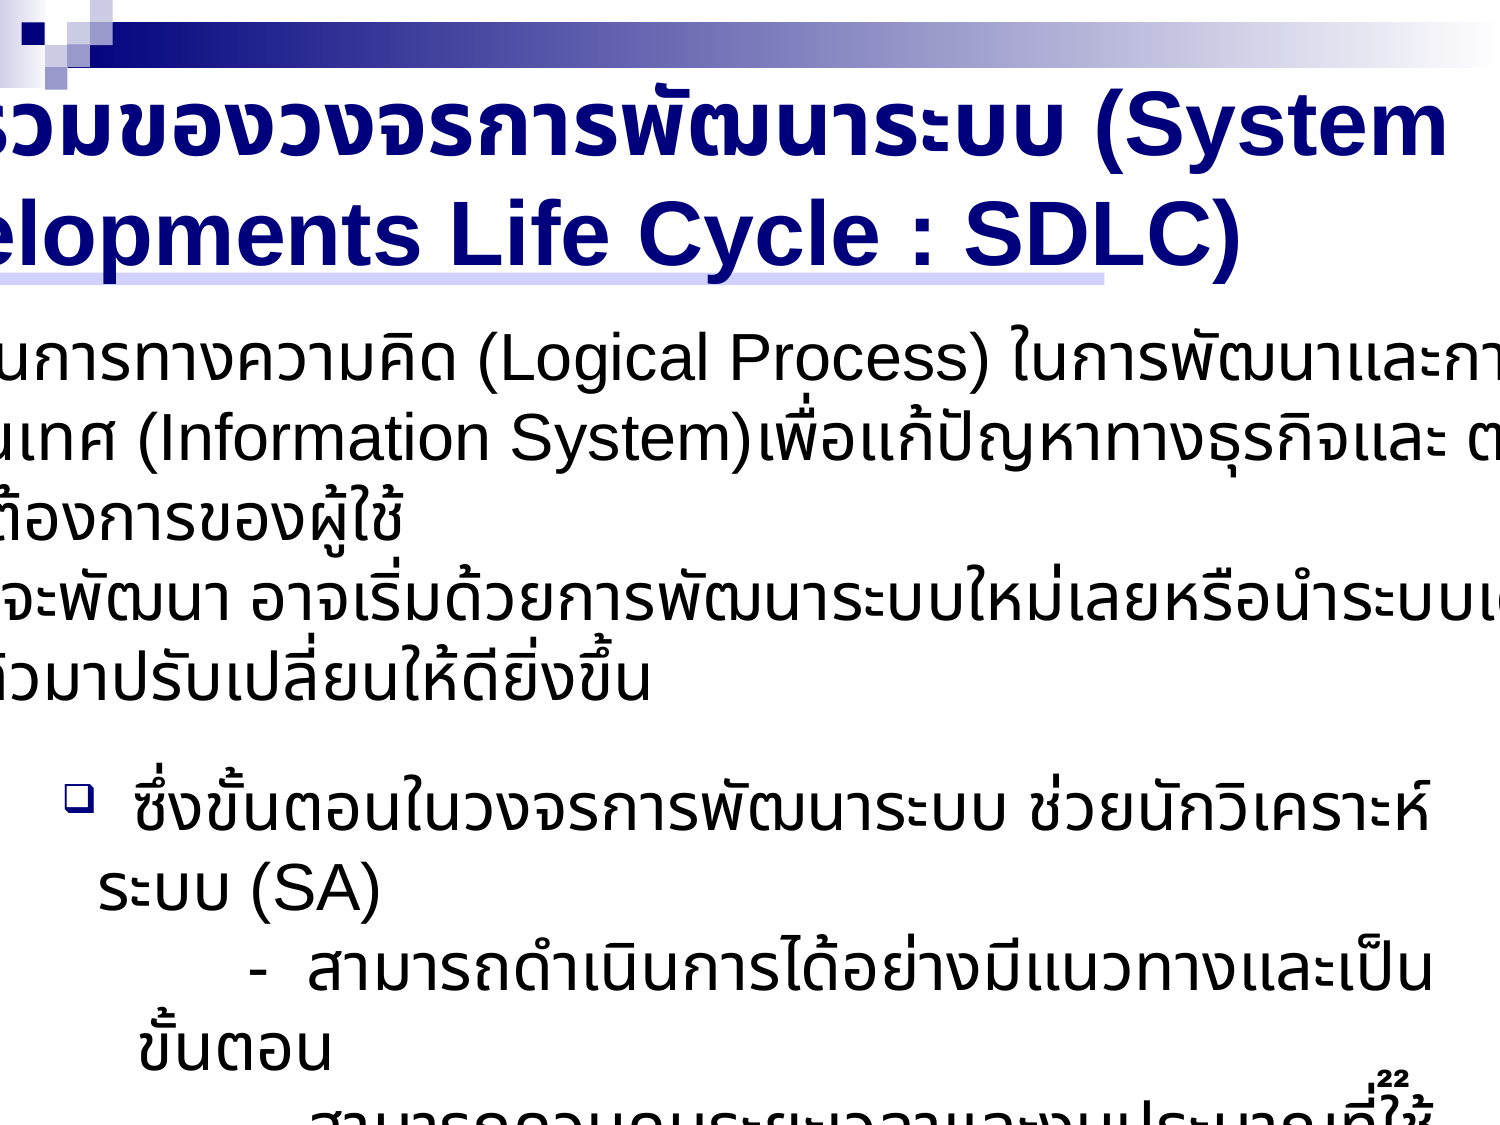

ภาพรวมของวงจรการพัฒนาระบบ (System
Developments Life Cycle : SDLC)

  กระบวนการทางความคิด (Logical Process) ในการพัฒนาและการนำระบบ
     สารสนเทศ (Information System)เพื่อแก้ปัญหาทางธุรกิจและ ตอบสนอง
     ความต้องการของผู้ใช้
  ระบบที่จะพัฒนา อาจเริ่มด้วยการพัฒนาระบบใหม่เลยหรือนำระบบเดิมที่มี
      อยู่แล้วมาปรับเปลี่ยนให้ดียิ่งขึ้น
  ซึ่งขั้นตอนในวงจรการพัฒนาระบบ ช่วยนักวิเคราะห์ระบบ (SA)
      -  สามารถดำเนินการได้อย่างมีแนวทางและเป็นขั้นตอน
      -  สามารถควบคุมระยะเวลาและงบประมาณที่ใช้ในการพัฒนาระบบได้
22